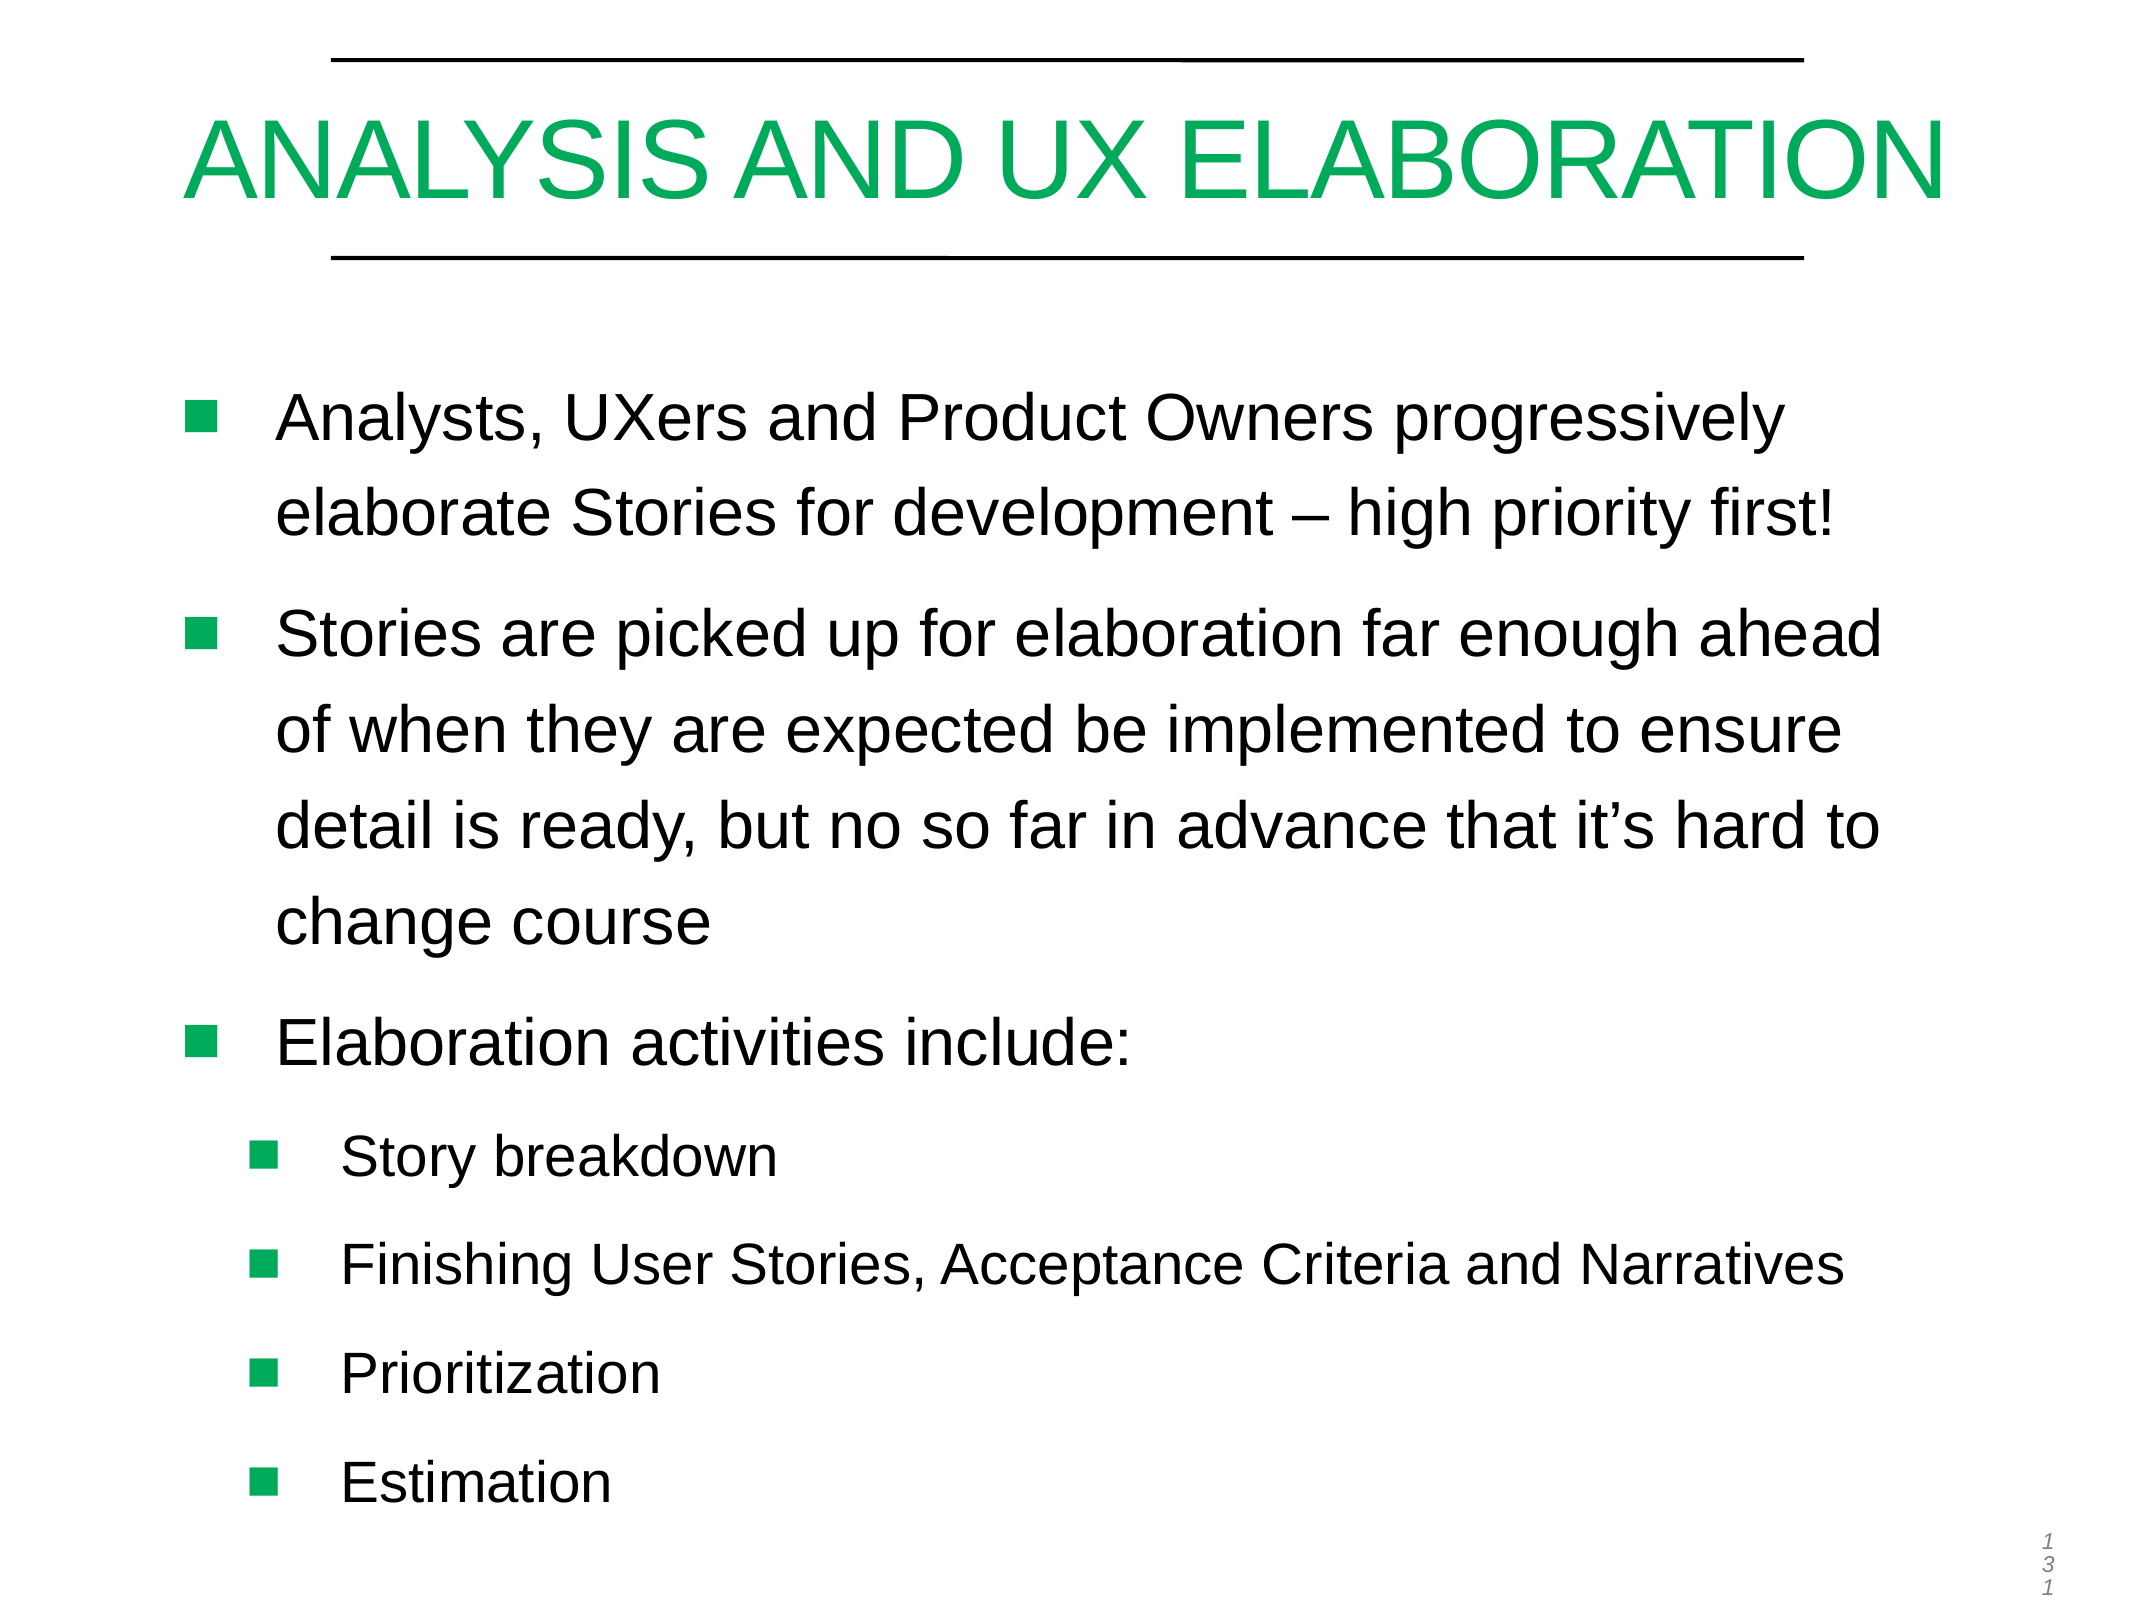

# Analysis and ux elaboration
Analysts, UXers and Product Owners progressively elaborate Stories for development – high priority first!
Stories are picked up for elaboration far enough ahead of when they are expected be implemented to ensure detail is ready, but no so far in advance that it’s hard to change course
Elaboration activities include:
Story breakdown
Finishing User Stories, Acceptance Criteria and Narratives
Prioritization
Estimation
131